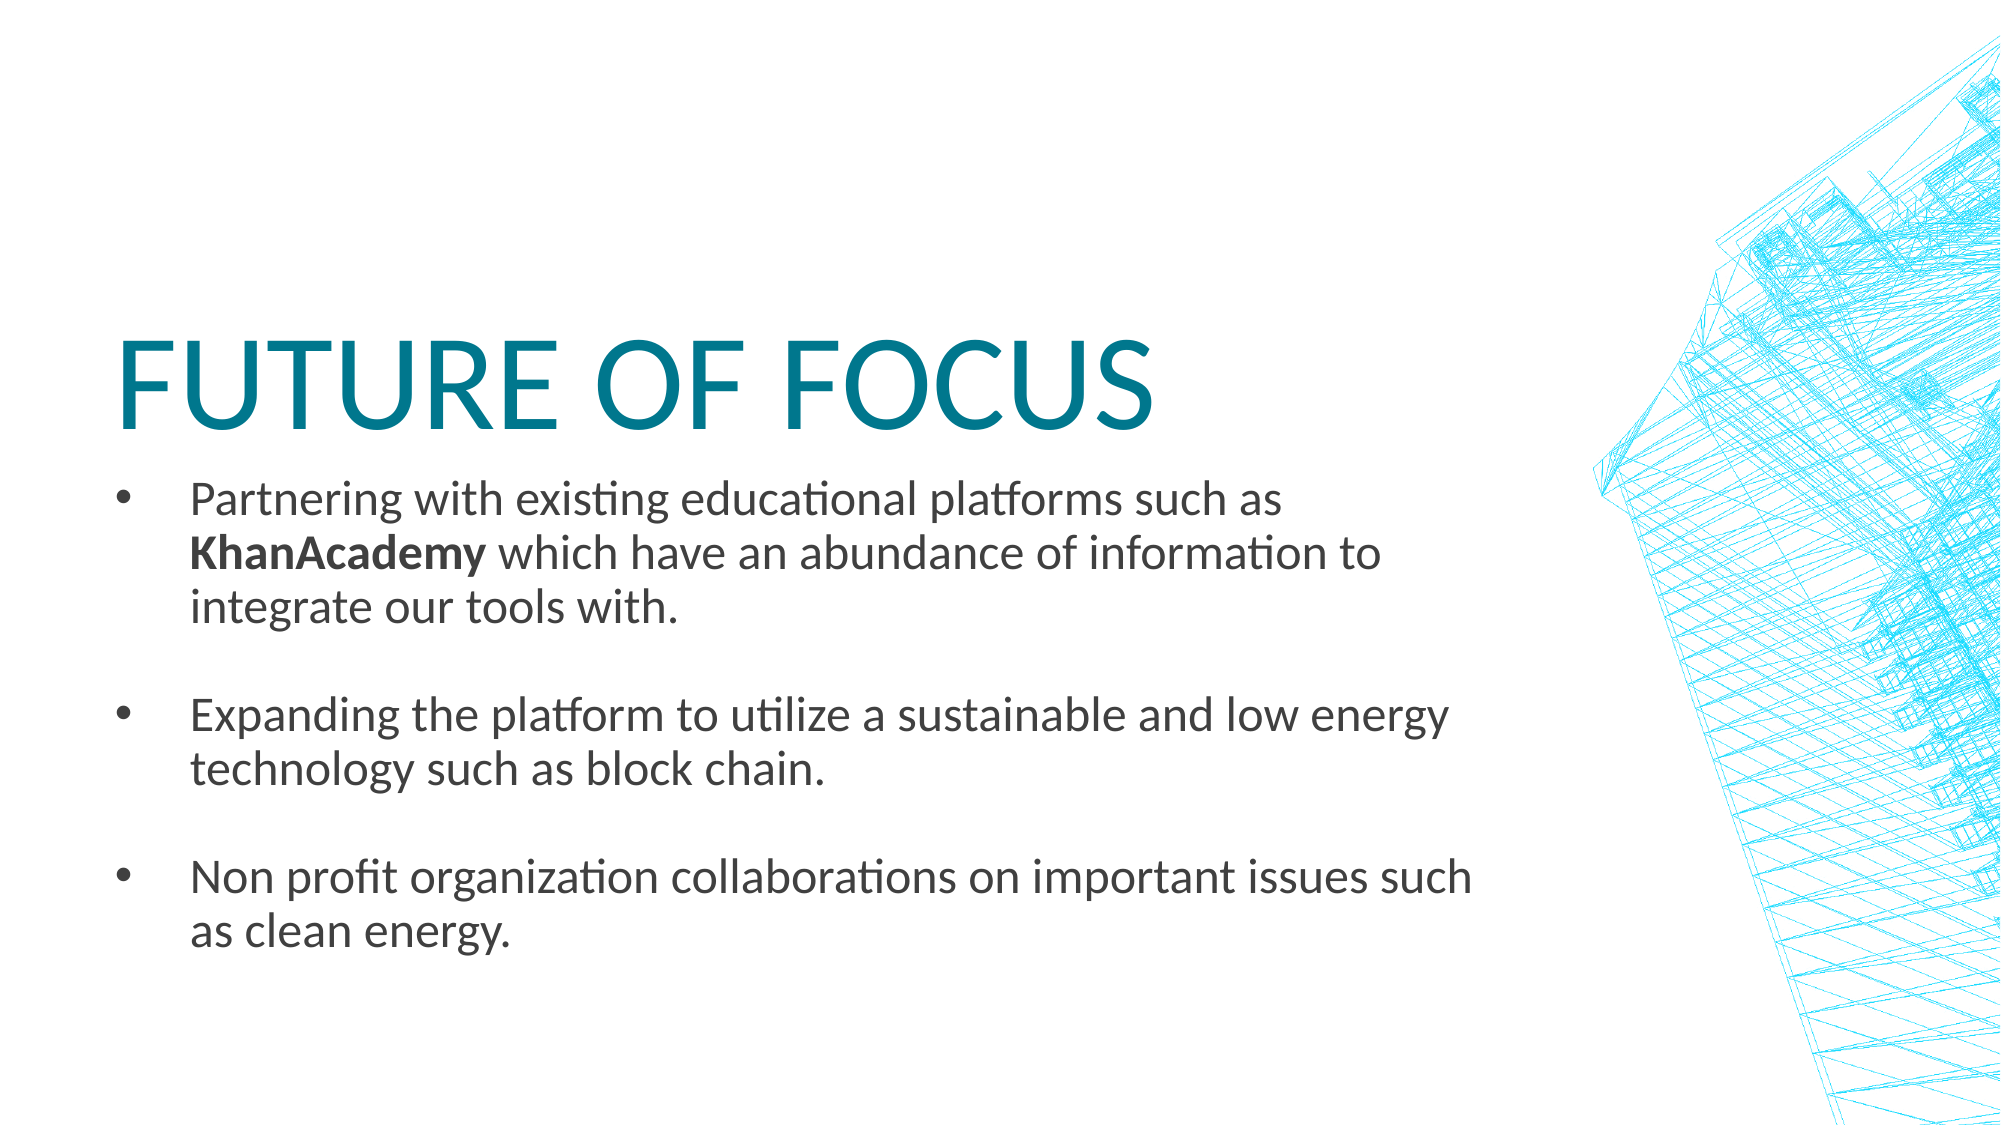

# Future of focus
Partnering with existing educational platforms such as KhanAcademy which have an abundance of information to integrate our tools with.

Expanding the platform to utilize a sustainable and low energy technology such as block chain.

Non profit organization collaborations on important issues such as clean energy.